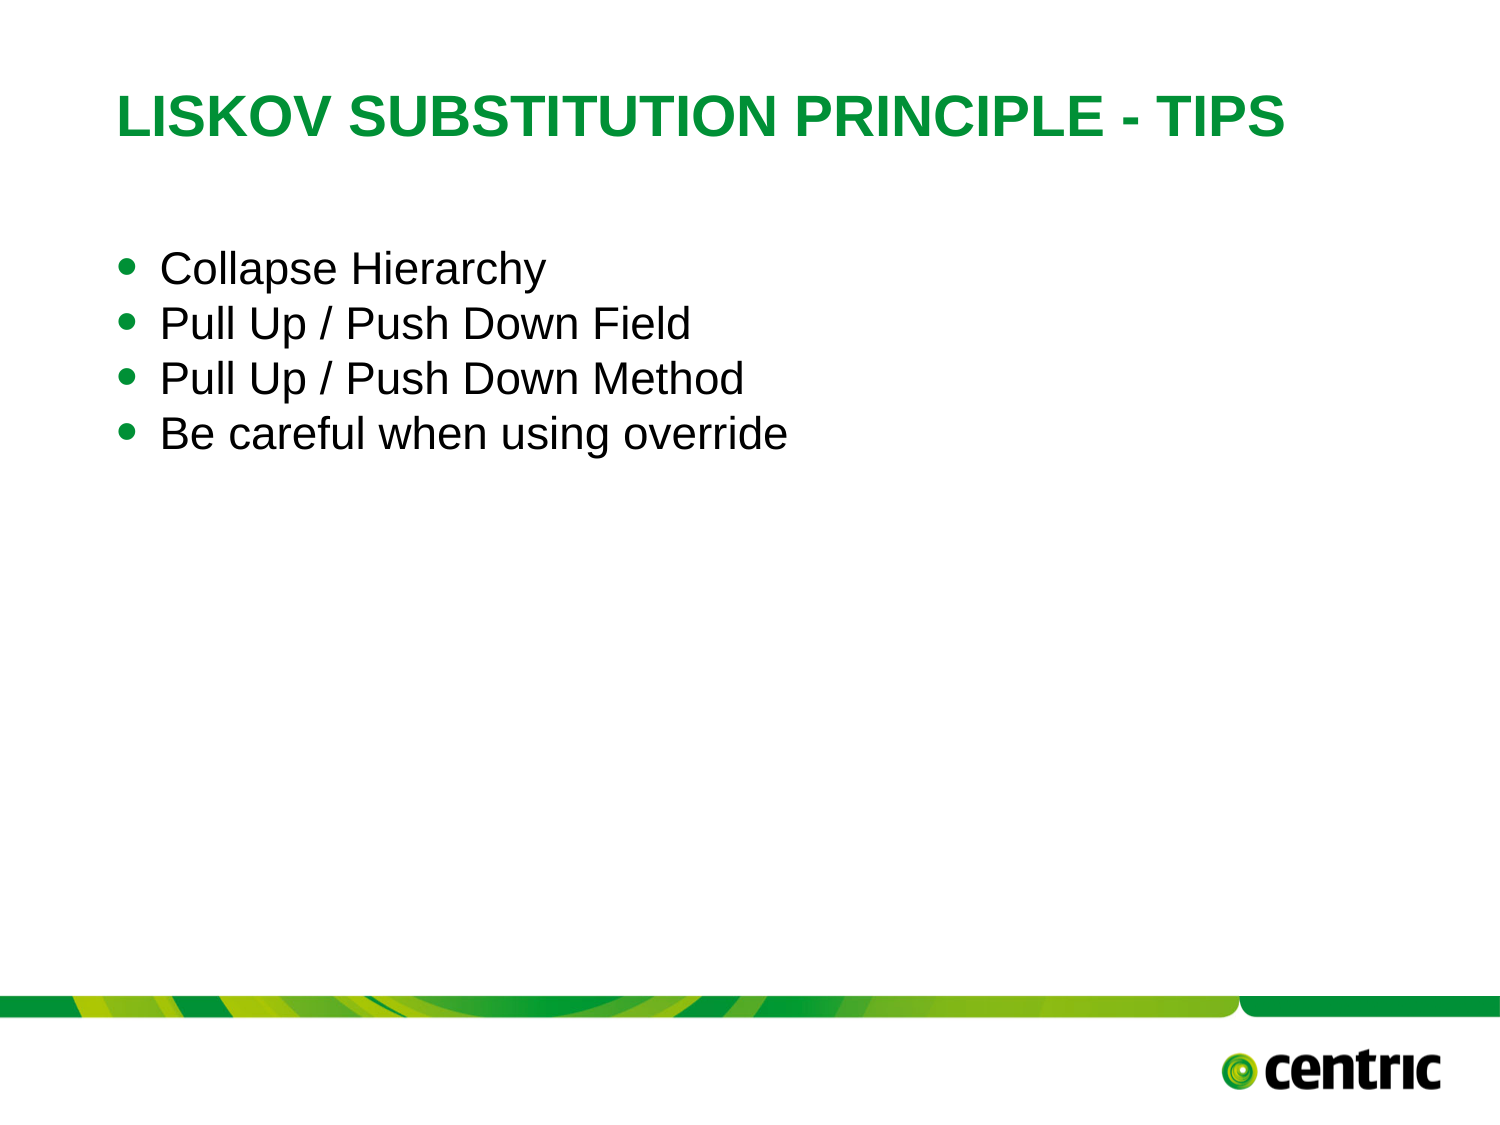

# Liskov substitution principle - TIPS
Collapse Hierarchy
Pull Up / Push Down Field
Pull Up / Push Down Method
Be careful when using override

TITLE PRESENTATION
February 26, 2018